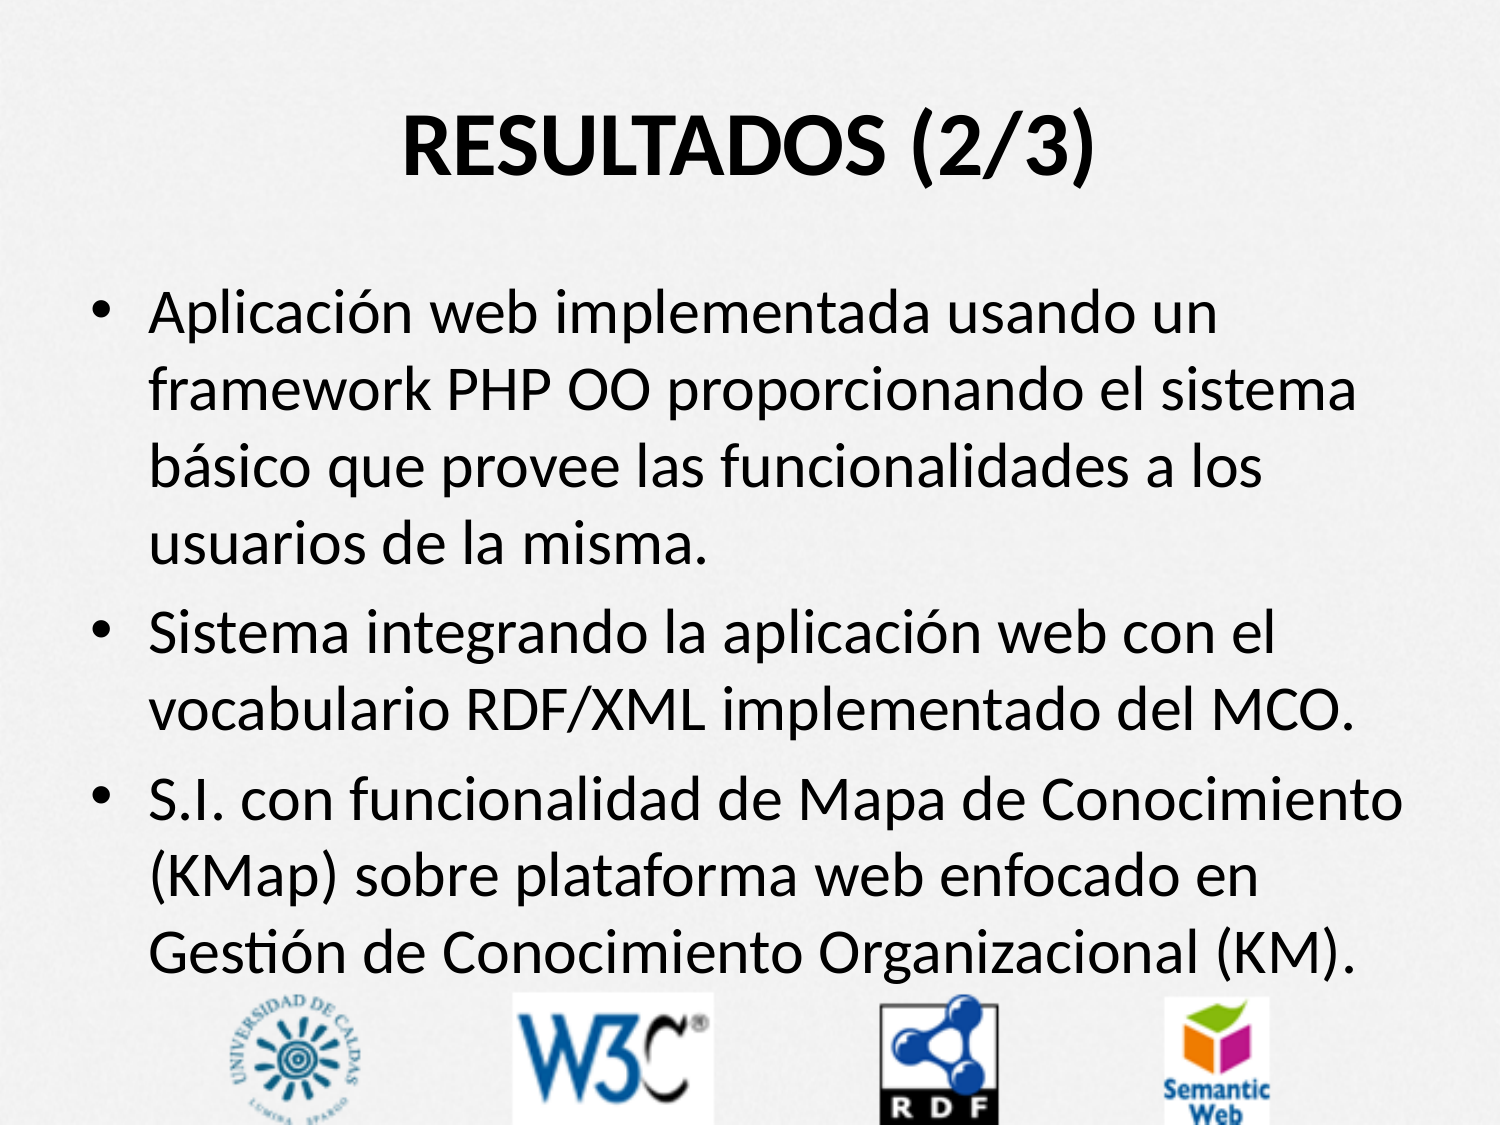

# RESULTADOS (2/3)
Aplicación web implementada usando un framework PHP OO proporcionando el sistema básico que provee las funcionalidades a los usuarios de la misma.
Sistema integrando la aplicación web con el vocabulario RDF/XML implementado del MCO.
S.I. con funcionalidad de Mapa de Conocimiento (KMap) sobre plataforma web enfocado en Gestión de Conocimiento Organizacional (KM).